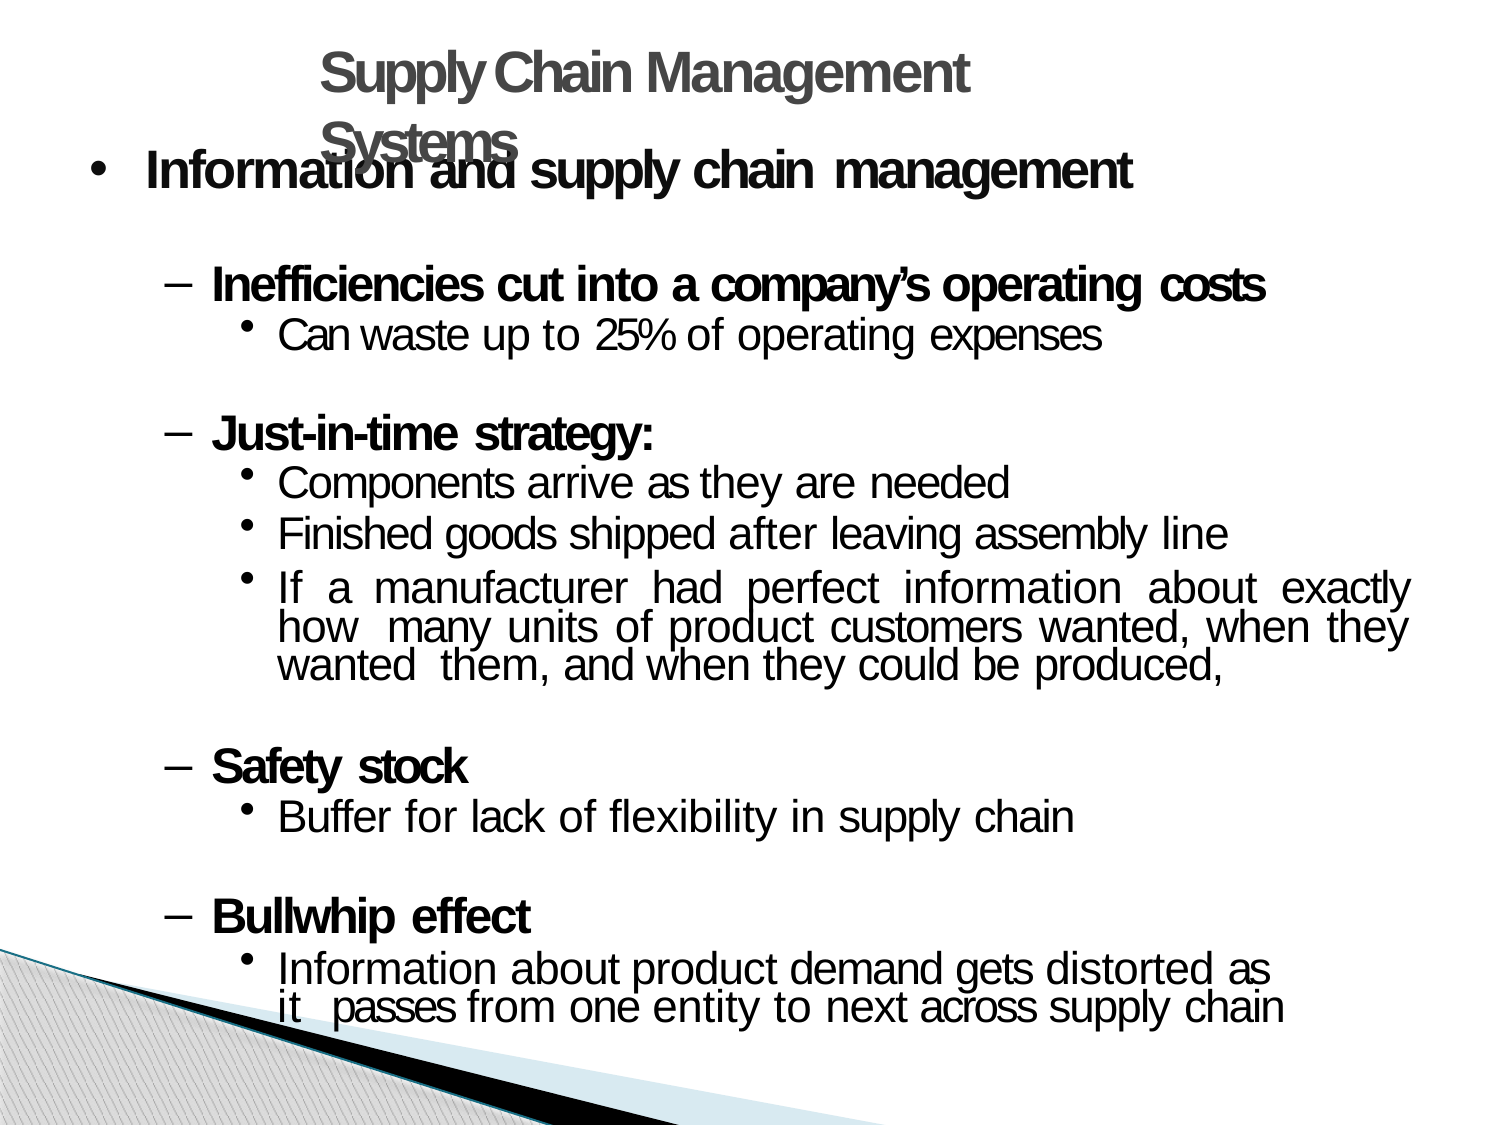

# Supply Chain Management Systems
Information and supply chain management

Inefficiencies cut into a company’s operating costs
Can waste up to 25% of operating expenses

Just-in-time strategy:
Components arrive as they are needed
Finished goods shipped after leaving assembly line
If a manufacturer had perfect information about exactly how  many units of product customers wanted, when they wanted  them, and when they could be produced,

Safety stock
Buffer for lack of flexibility in supply chain

Bullwhip effect
Information about product demand gets distorted as it  passes from one entity to next across supply chain